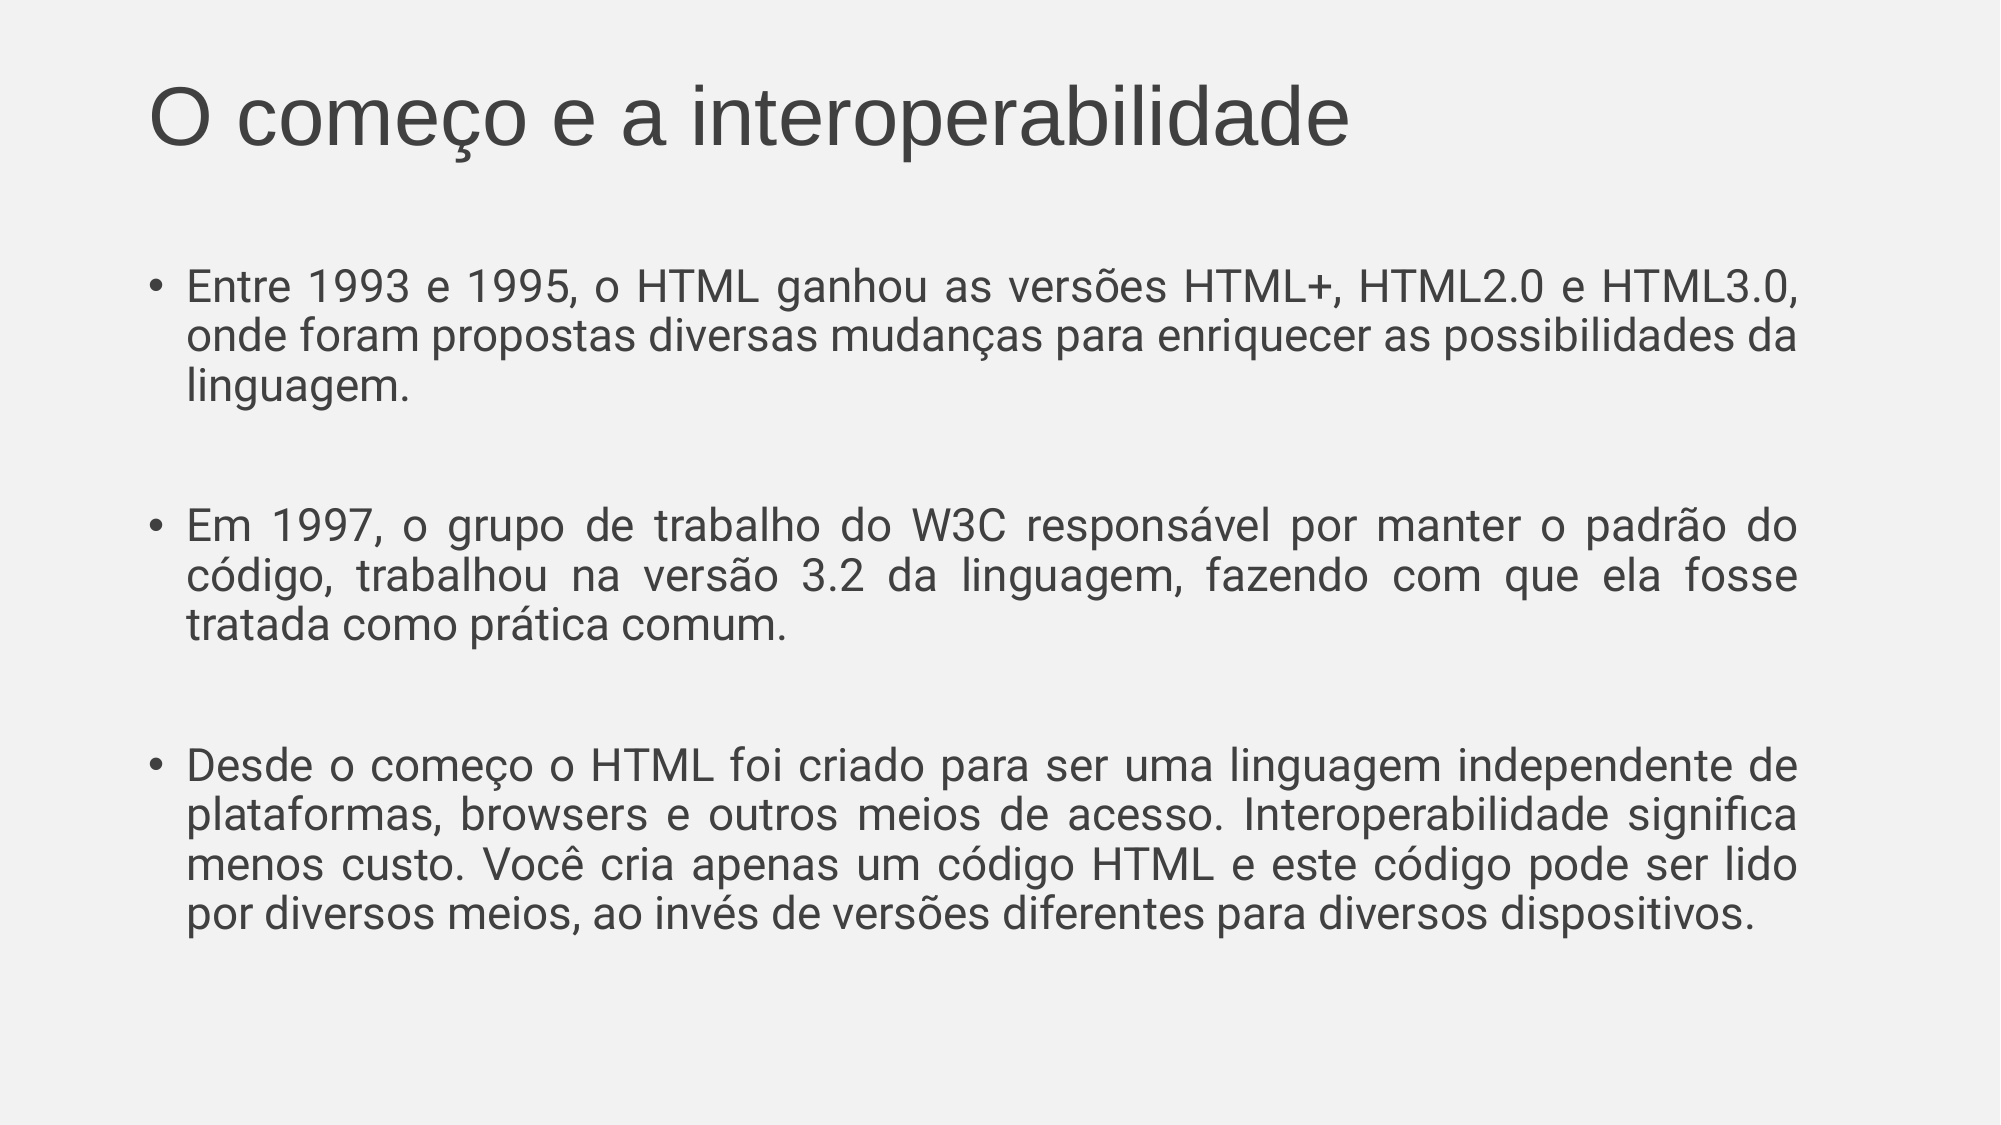

# O começo e a interoperabilidade
Entre 1993 e 1995, o HTML ganhou as versões HTML+, HTML2.0 e HTML3.0, onde foram propostas diversas mudanças para enriquecer as possibilidades da linguagem.

Em 1997, o grupo de trabalho do W3C responsável por manter o padrão do código, trabalhou na versão 3.2 da linguagem, fazendo com que ela fosse tratada como prática comum.

Desde o começo o HTML foi criado para ser uma linguagem independente de plataformas, browsers e outros meios de acesso. Interoperabilidade significa menos custo. Você cria apenas um código HTML e este código pode ser lido por diversos meios, ao invés de versões diferentes para diversos dispositivos.